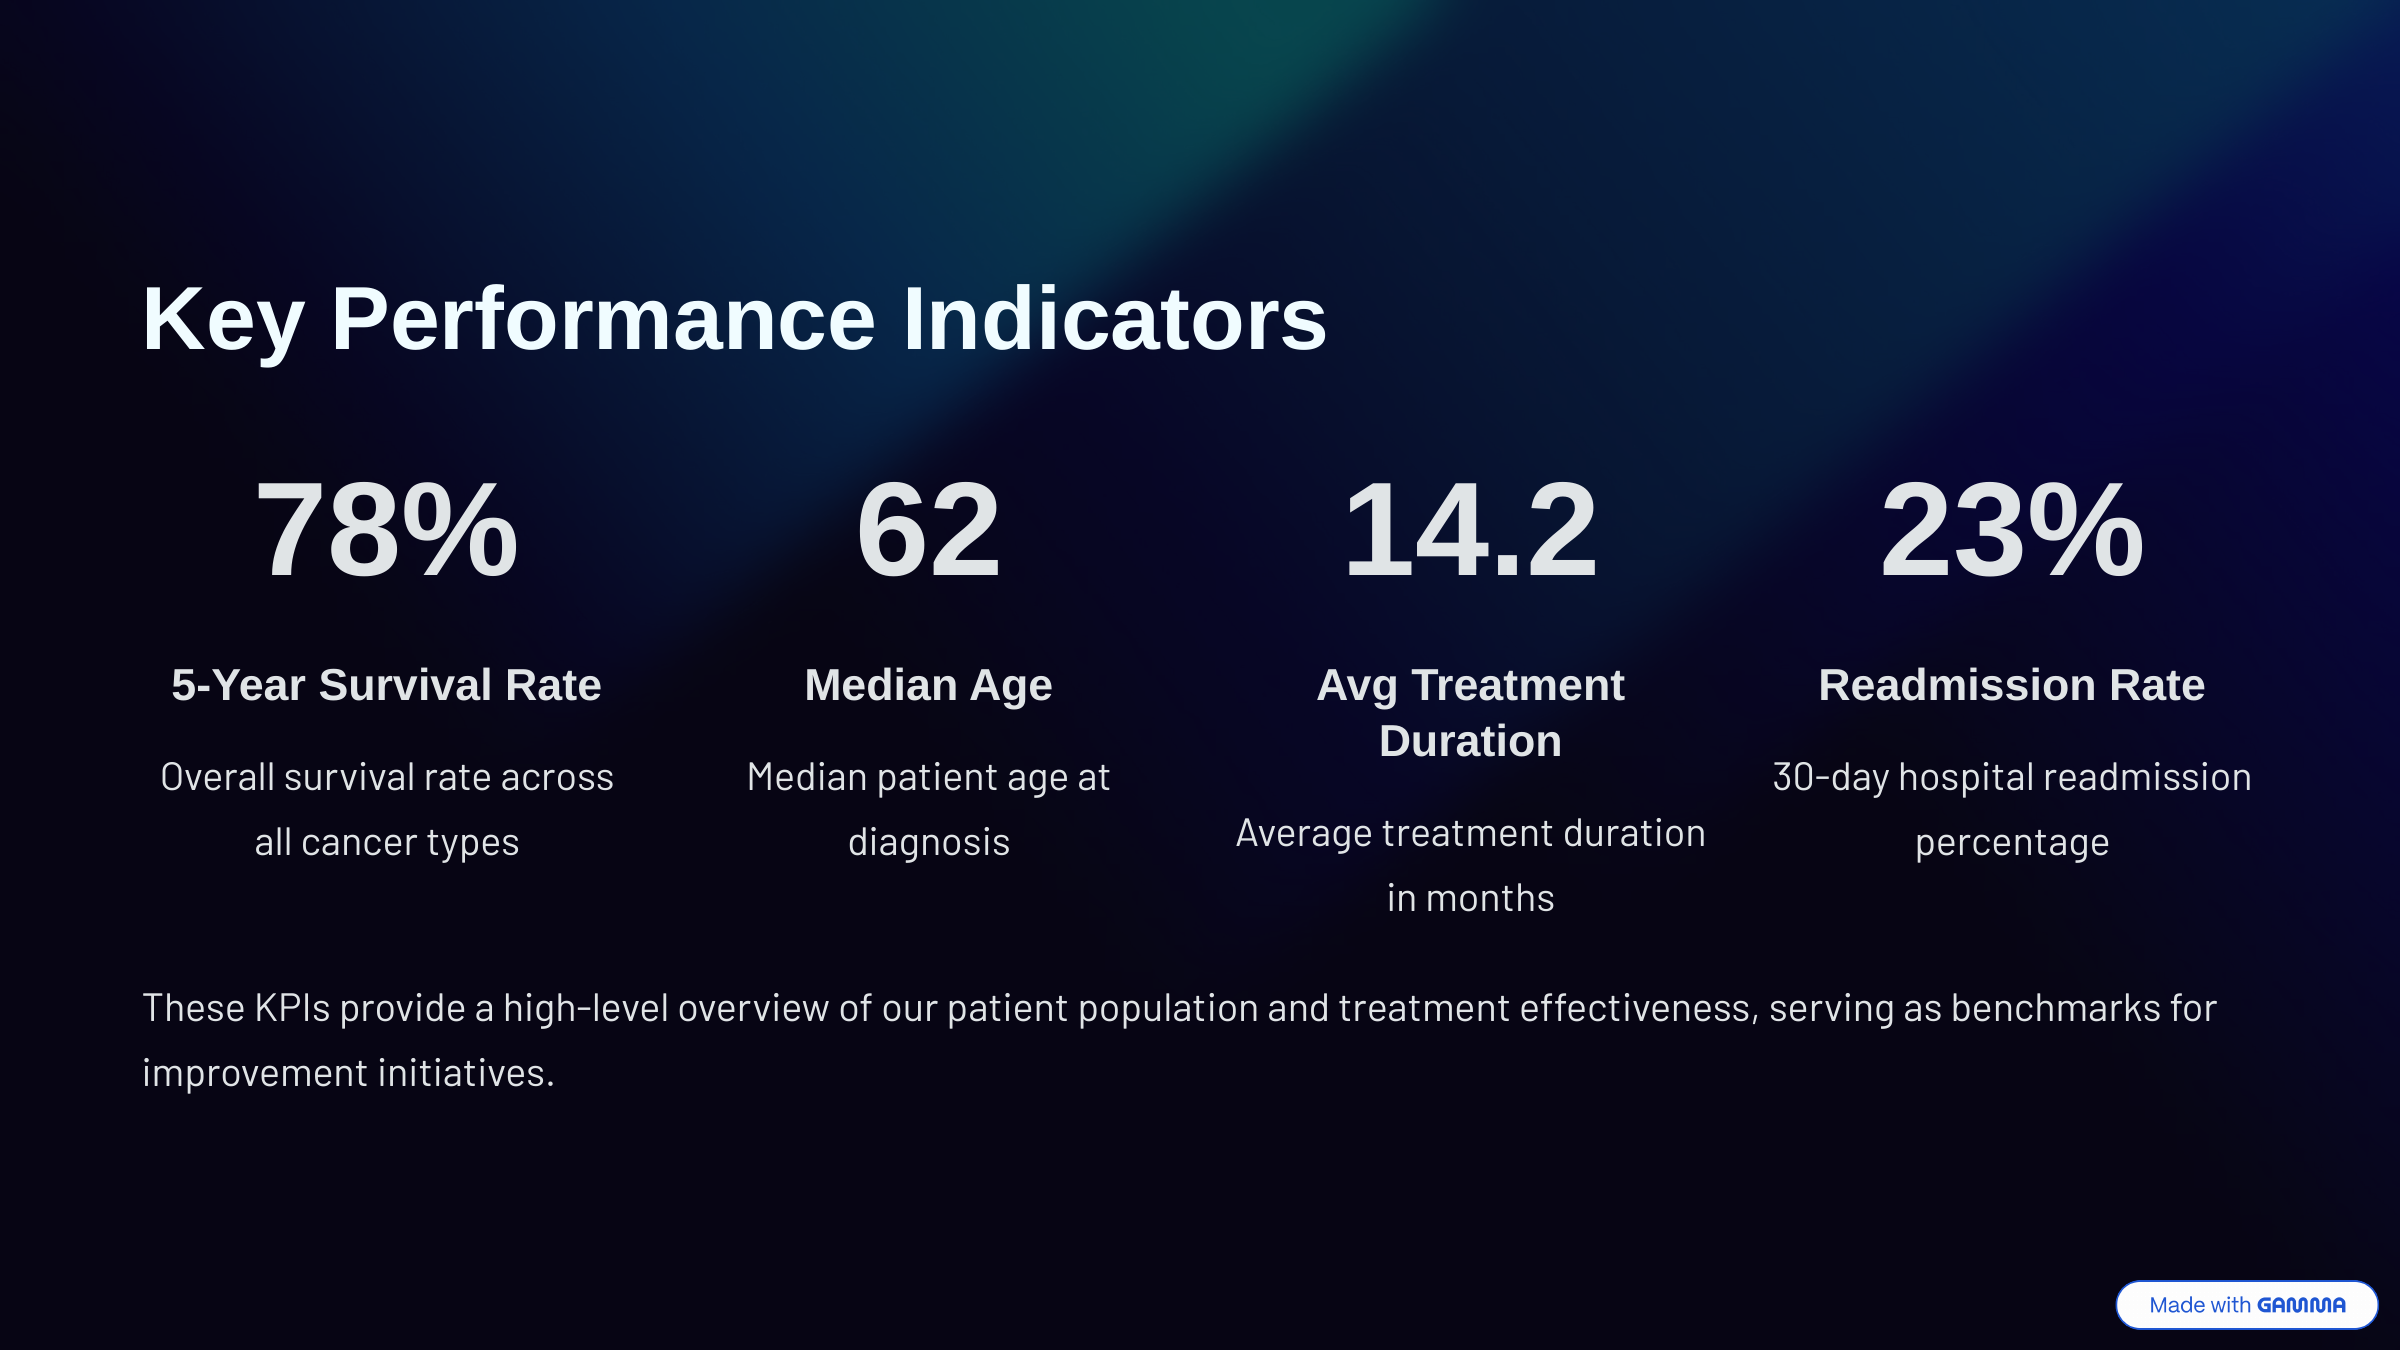

Key Performance Indicators
78%
62
14.2
23%
5-Year Survival Rate
Median Age
Avg Treatment Duration
Readmission Rate
Overall survival rate across all cancer types
Median patient age at diagnosis
30-day hospital readmission percentage
Average treatment duration in months
These KPIs provide a high-level overview of our patient population and treatment effectiveness, serving as benchmarks for improvement initiatives.